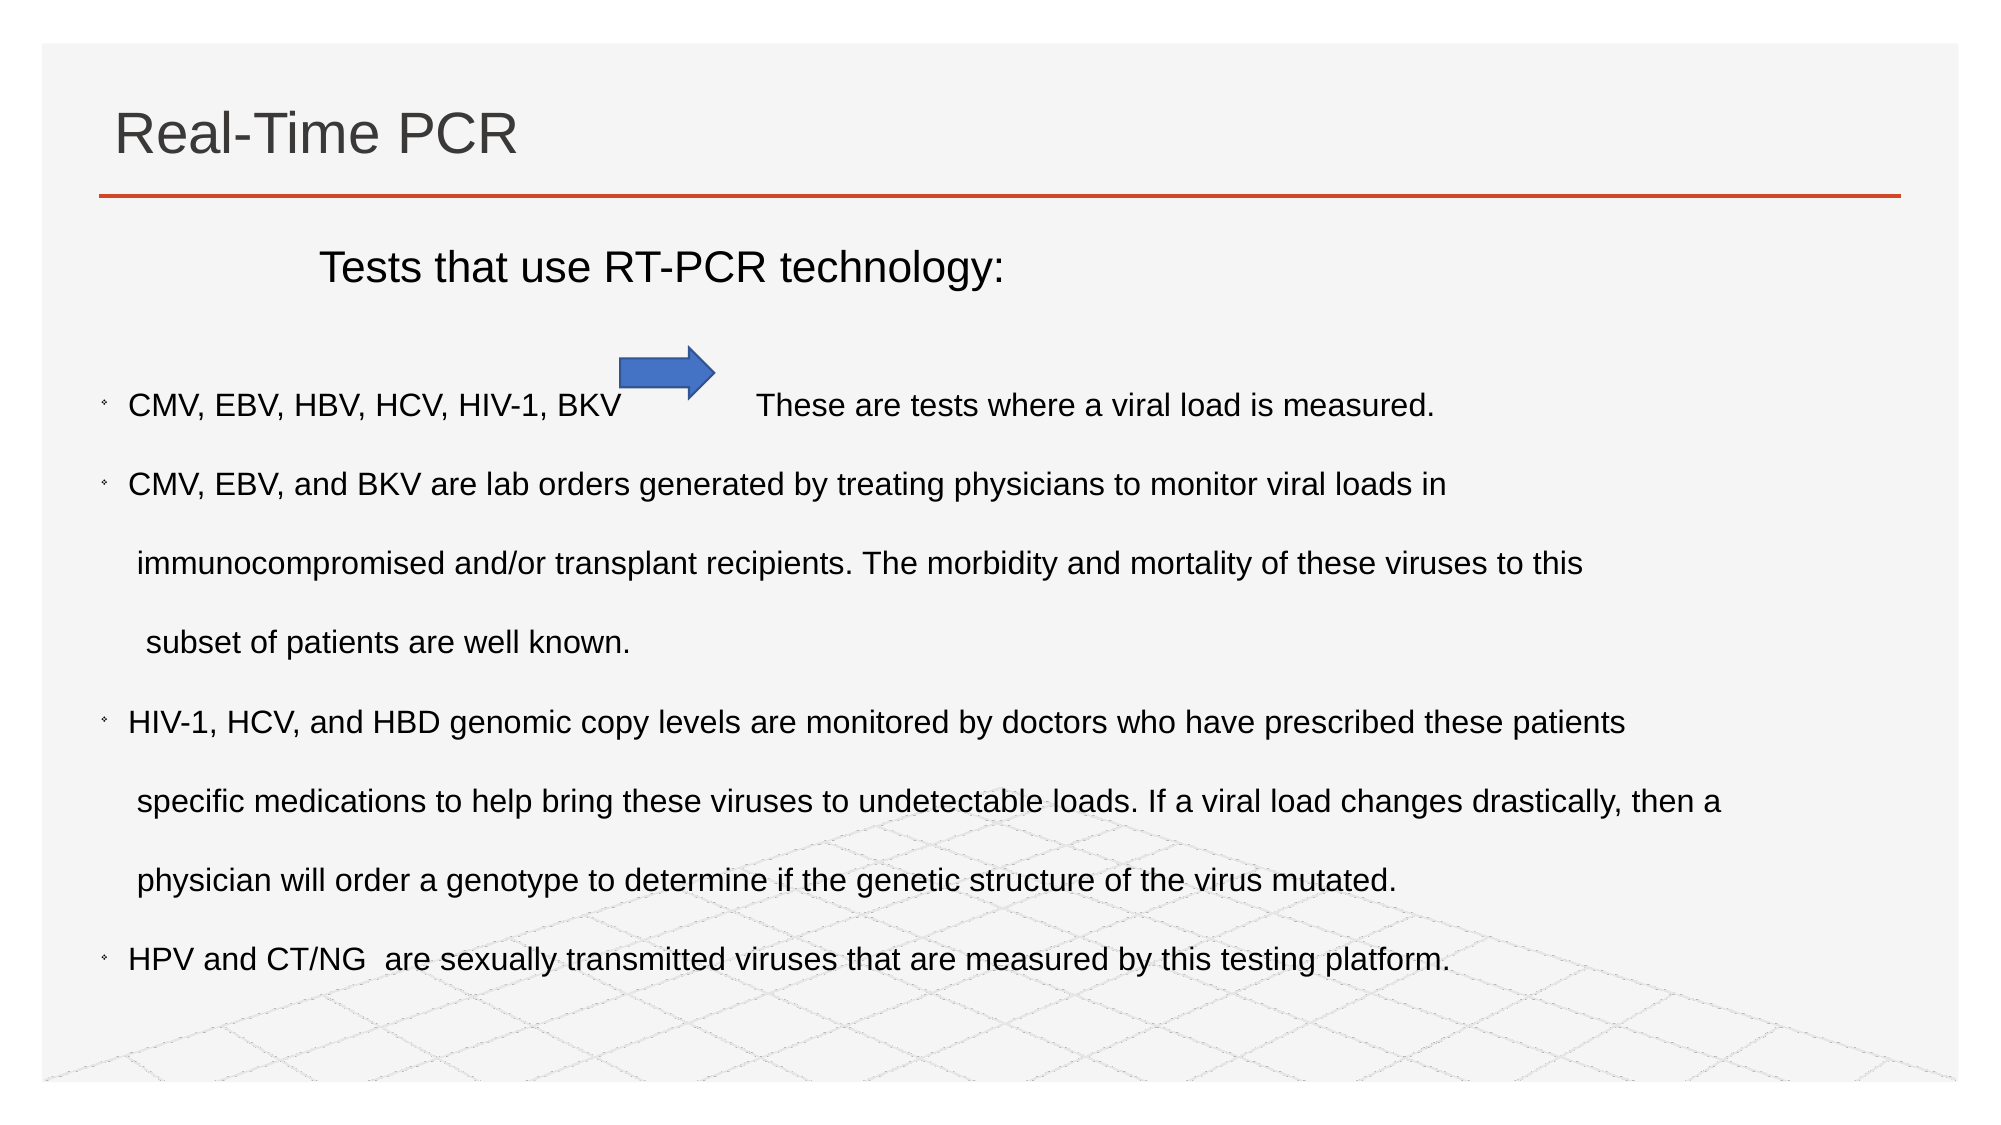

# Real-Time PCR
		Tests that use RT-PCR technology:

CMV, EBV, HBV, HCV, HIV-1, BKV               These are tests where a viral load is measured.
CMV, EBV, and BKV are lab orders generated by treating physicians to monitor viral loads in
    immunocompromised and/or transplant recipients. The morbidity and mortality of these viruses to this
     subset of patients are well known.
HIV-1, HCV, and HBD genomic copy levels are monitored by doctors who have prescribed these patients
    specific medications to help bring these viruses to undetectable loads. If a viral load changes drastically, then a
    physician will order a genotype to determine if the genetic structure of the virus mutated.
HPV and CT/NG  are sexually transmitted viruses that are measured by this testing platform.